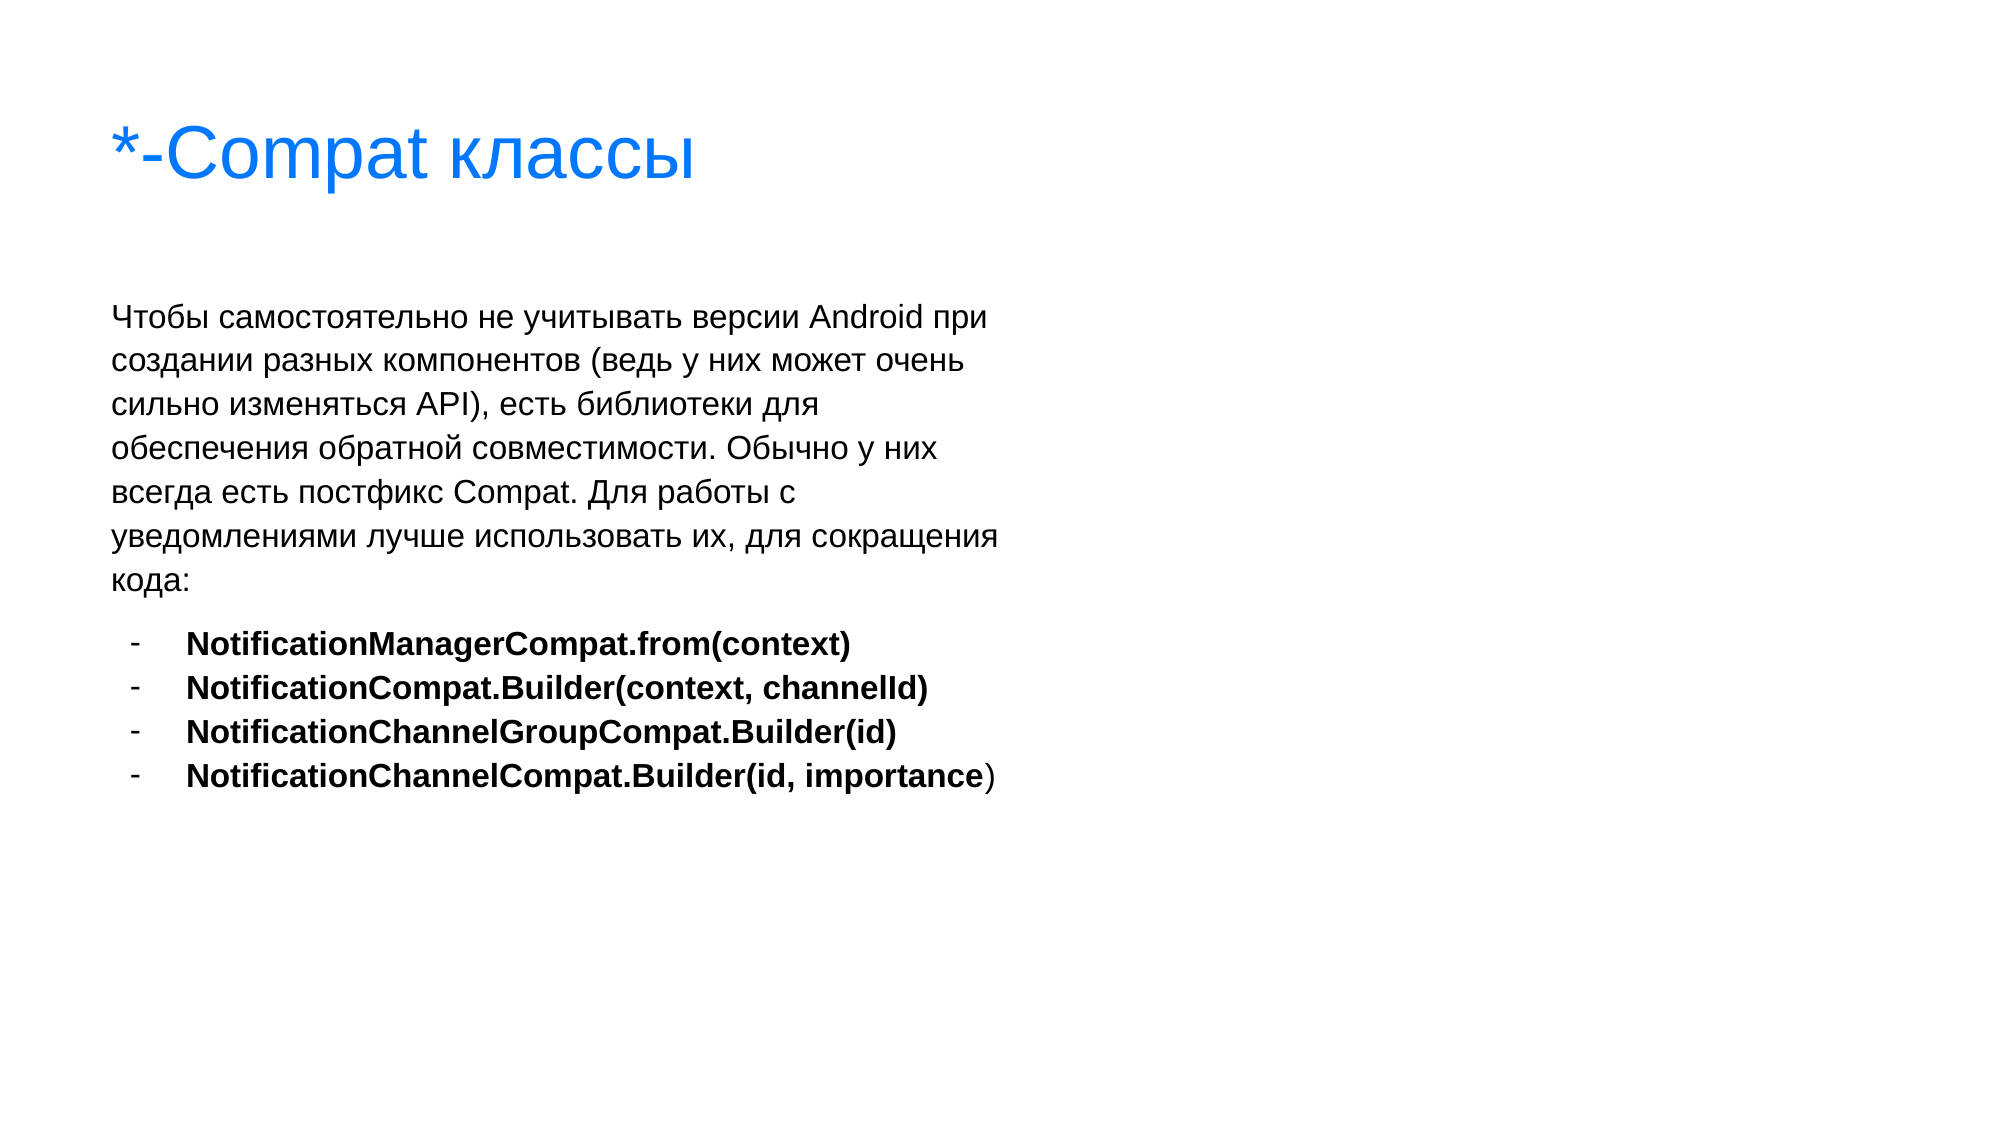

# *-Compat классы

Чтобы самостоятельно не учитывать версии Android при создании разных компонентов (ведь у них может очень сильно изменяться API), есть библиотеки для обеспечения обратной совместимости. Обычно у них всегда есть постфикс Compat. Для работы с уведомлениями лучше использовать их, для сокращения кода:
NotificationManagerCompat.from(context)
NotificationCompat.Builder(context, channelId)
NotificationChannelGroupCompat.Builder(id)
NotificationChannelCompat.Builder(id, importance)